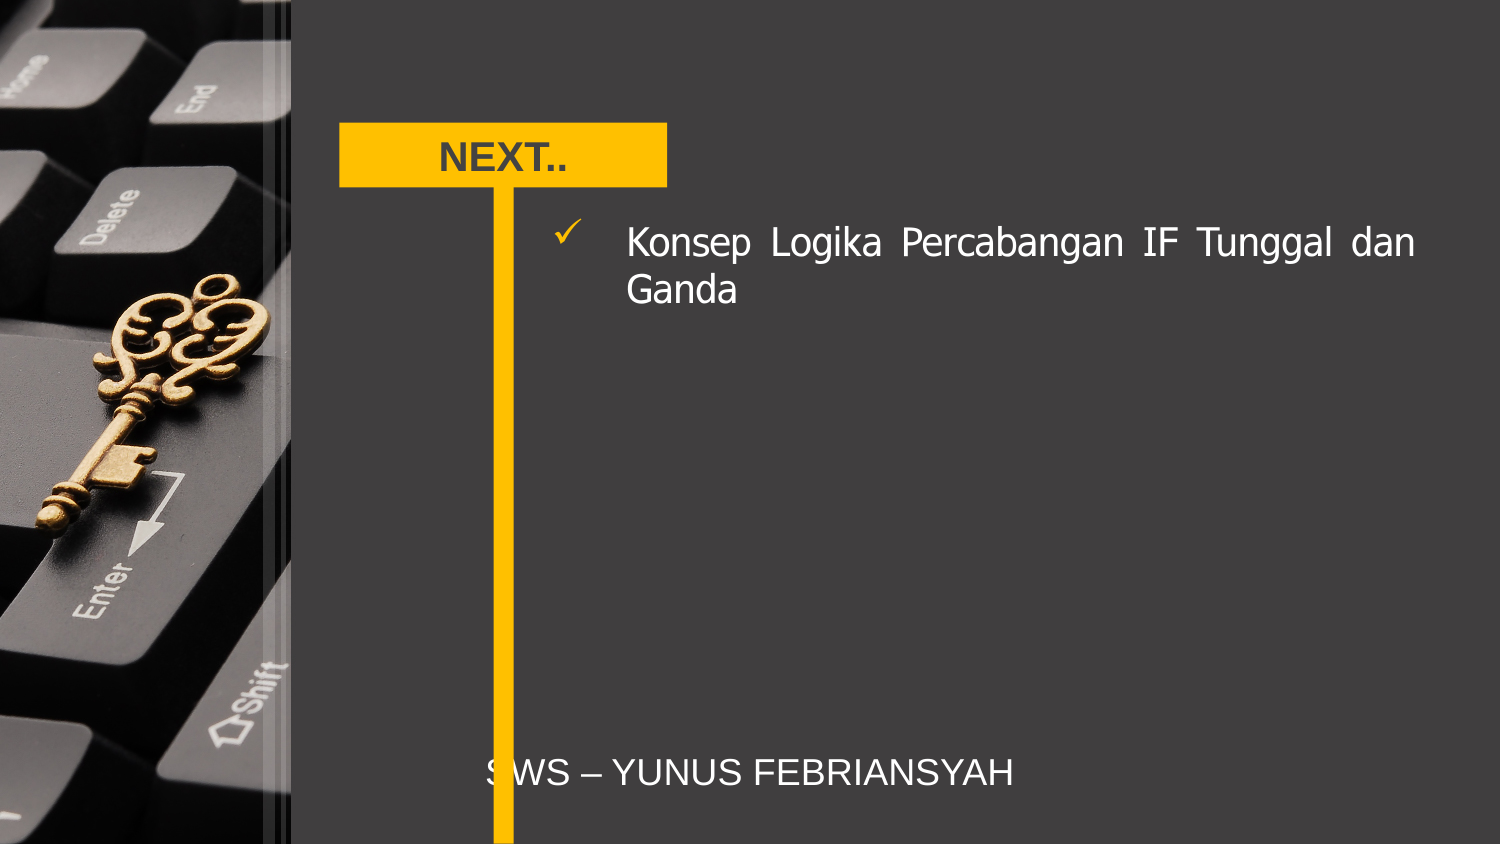

NEXT..

Konsep Logika Percabangan IF Tunggal dan Ganda